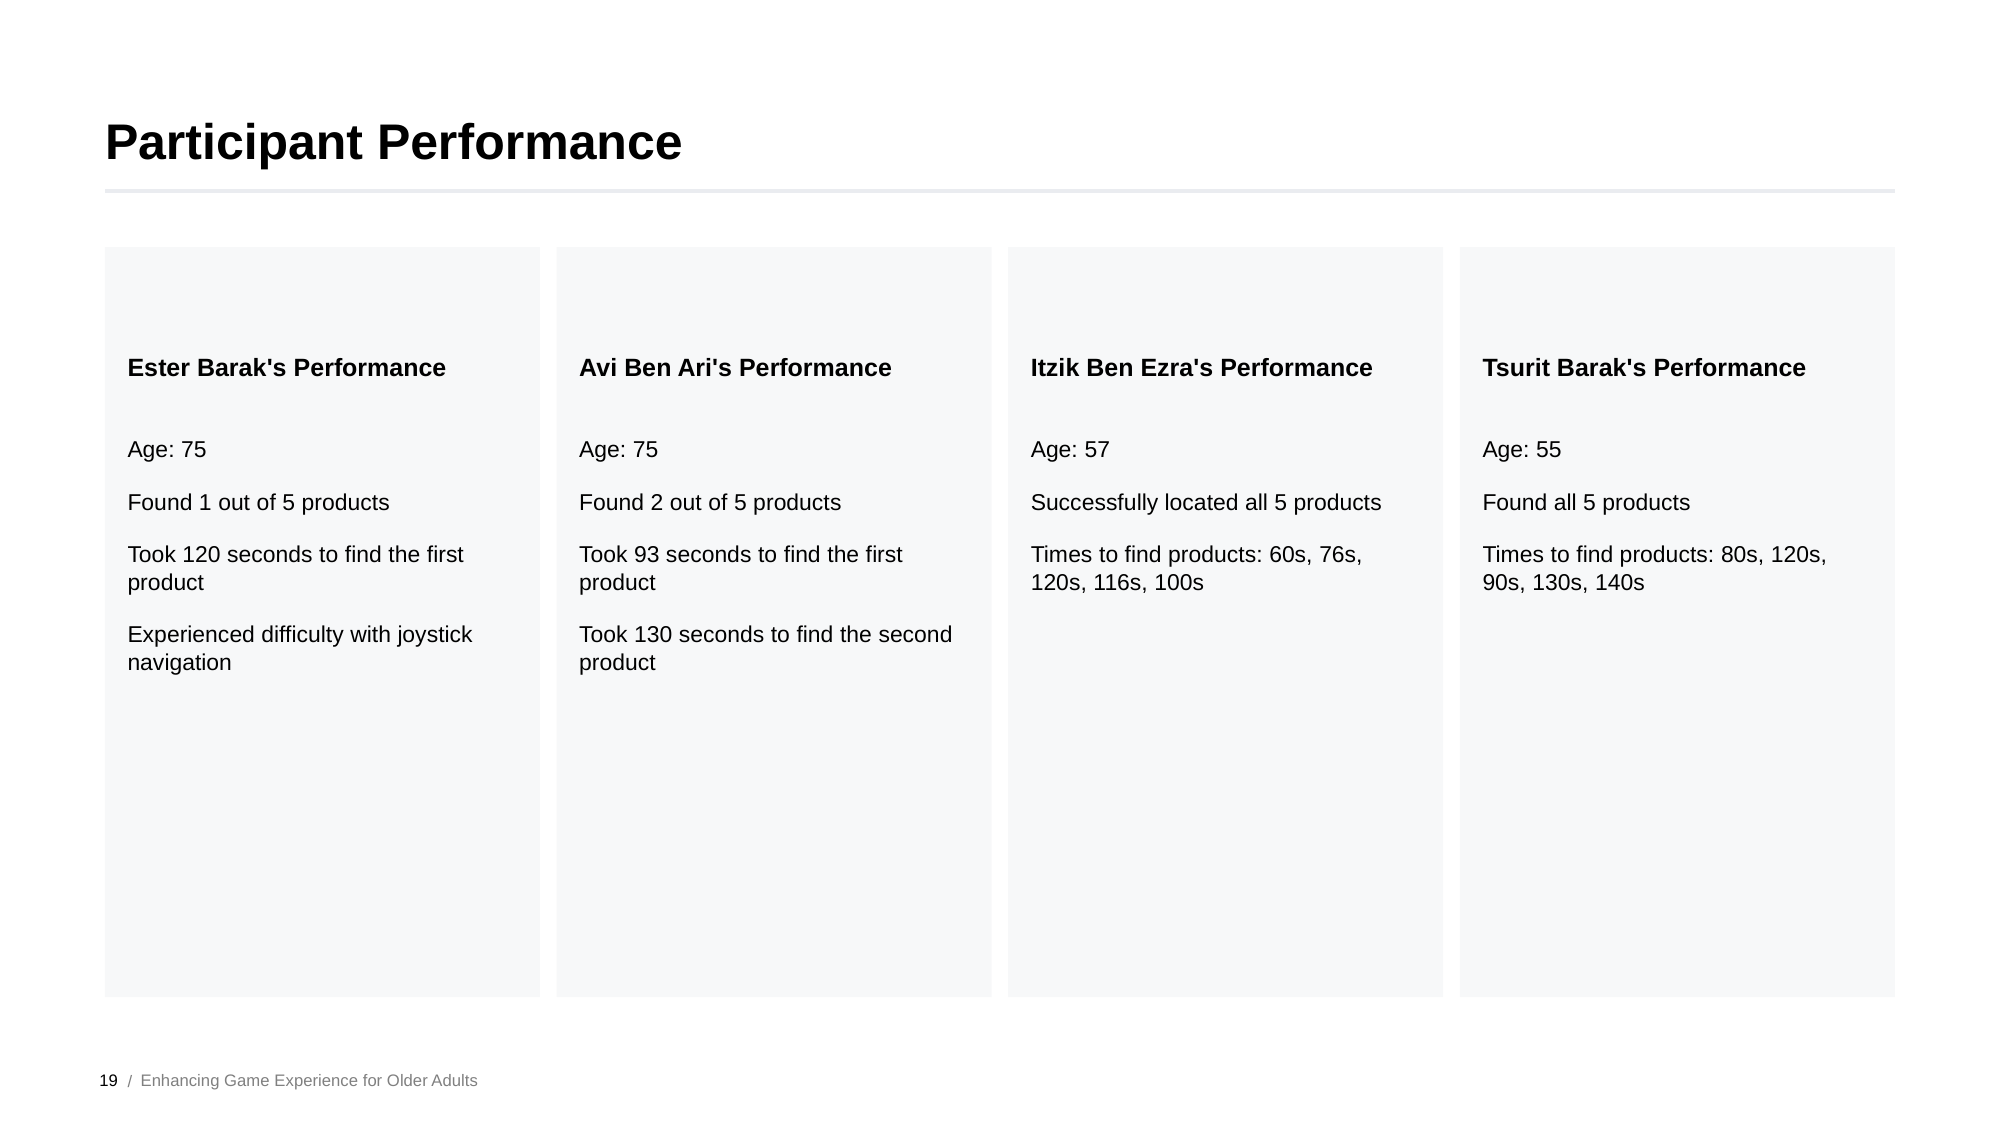

Participant Performance

Ester Barak's Performance
Avi Ben Ari's Performance
Itzik Ben Ezra's Performance
Tsurit Barak's Performance
Age: 75
Found 1 out of 5 products
Took 120 seconds to find the first product
Experienced difficulty with joystick navigation
Age: 75
Found 2 out of 5 products
Took 93 seconds to find the first product
Took 130 seconds to find the second product
Age: 57
Successfully located all 5 products
Times to find products: 60s, 76s, 120s, 116s, 100s
Age: 55
Found all 5 products
Times to find products: 80s, 120s, 90s, 130s, 140s

19
Enhancing Game Experience for Older Adults
 /